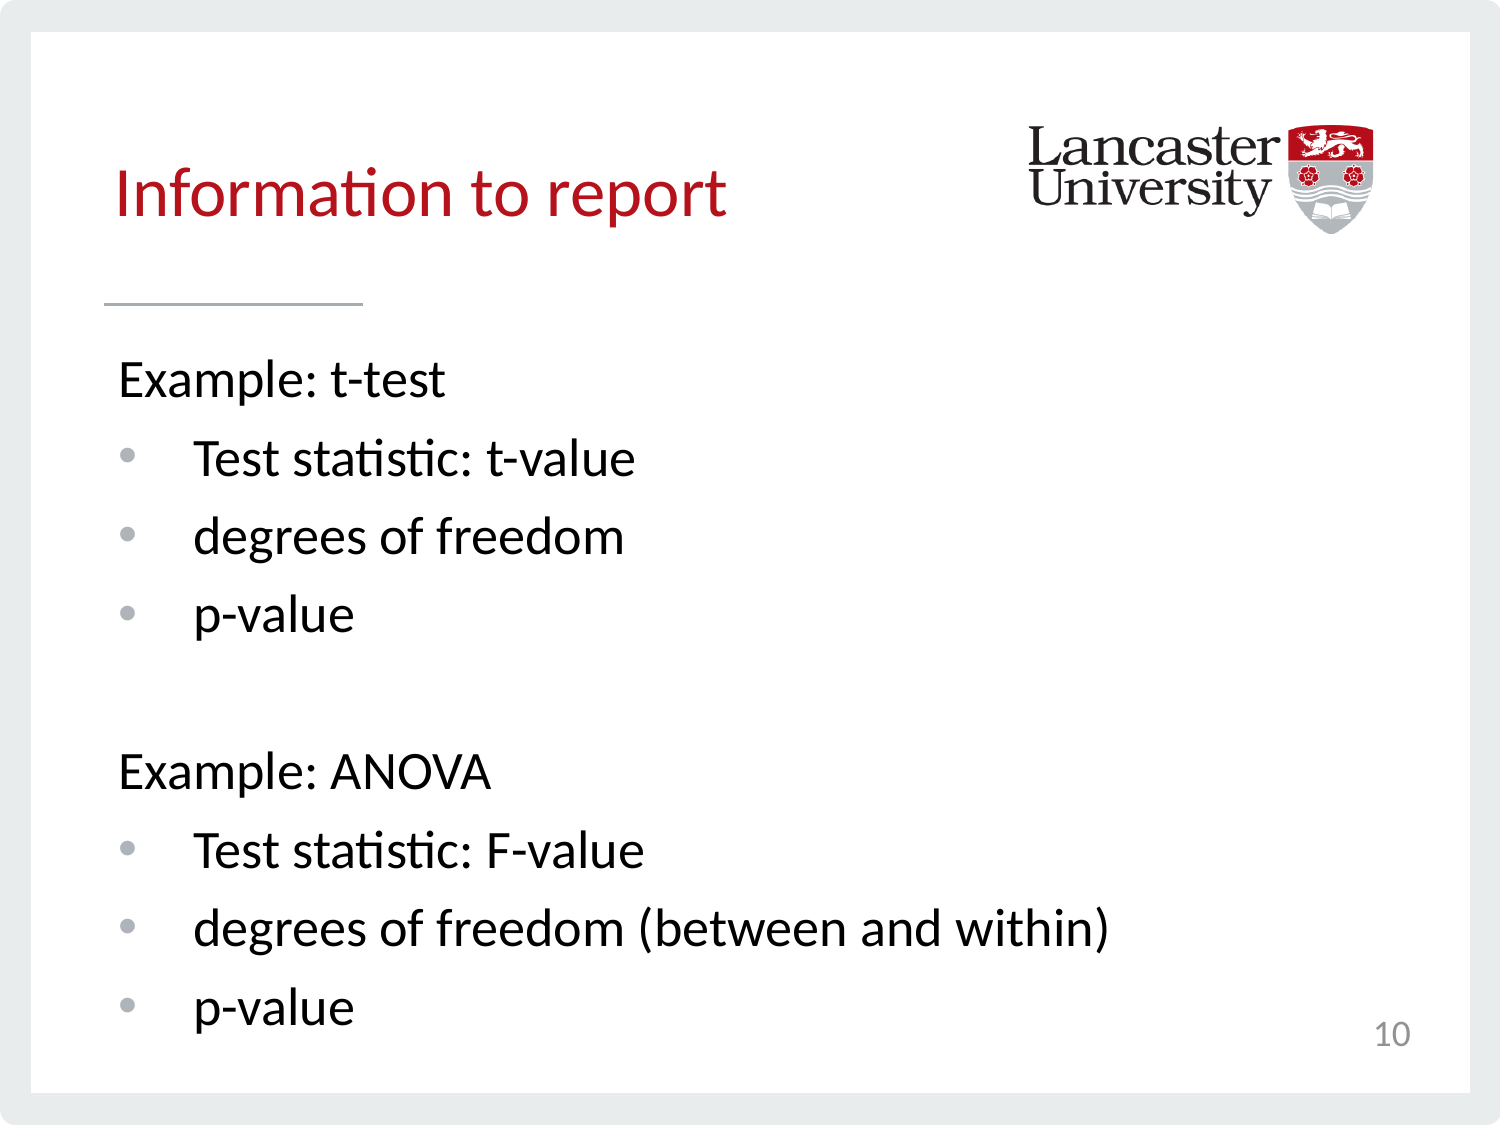

# Information to report
Example: t-test
Test statistic: t-value
degrees of freedom
p-value

Example: ANOVA
Test statistic: F-value
degrees of freedom (between and within)
p-value

We could report the result of the significance test as follows, following APA style. “An independent samples t-test showed that the difference betweeen groups was not significant, t(198) = -0.80019, p-value = 0.4246.” (The degrees of freedom are in the parentheses.)

Note: APA guidelines say we can round p-values to two or three decimals. Here, the actual value was p = .2123, so I rounded this to p =  .212.

A note on scientific notation and funny-looking p-values

When working with R, as we saw with an example earlier, you may sometimes get a very funny-looking p-value like the one below.
10